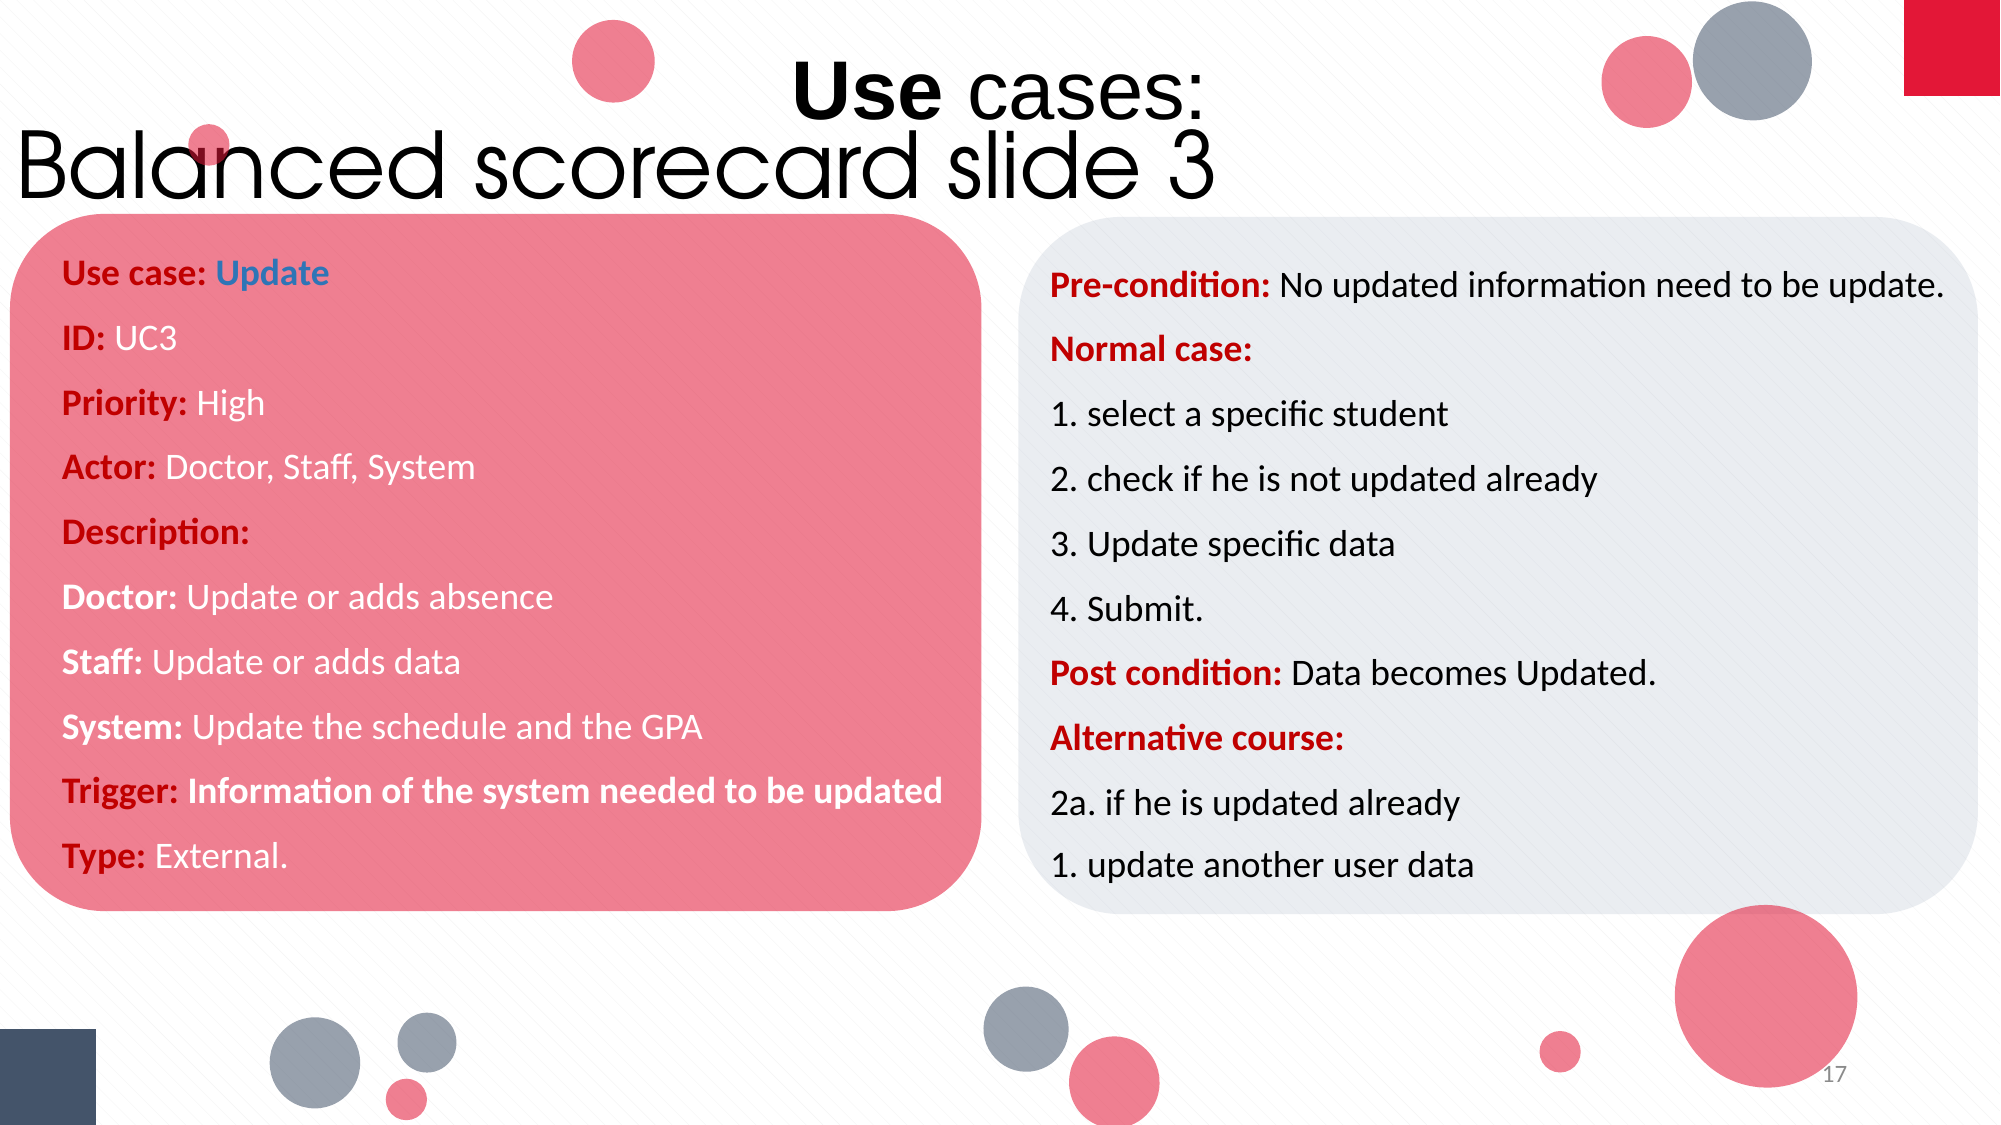

Use cases:

Balanced scorecard slide 3

Use case: Update
ID: UC3
Priority: High
Actor: Doctor, Staff, System
Description:
Doctor: Update or adds absence
Staff: Update or adds data
System: Update the schedule and the GPA
Trigger: Information of the system needed to be updated
Type: External.
Pre-condition: No updated information need to be update.
Normal case:
1. select a specific student
2. check if he is not updated already
3. Update specific data
4. Submit.
Post condition: Data becomes Updated.
Alternative course:
2a. if he is updated already
1. update another user data

17